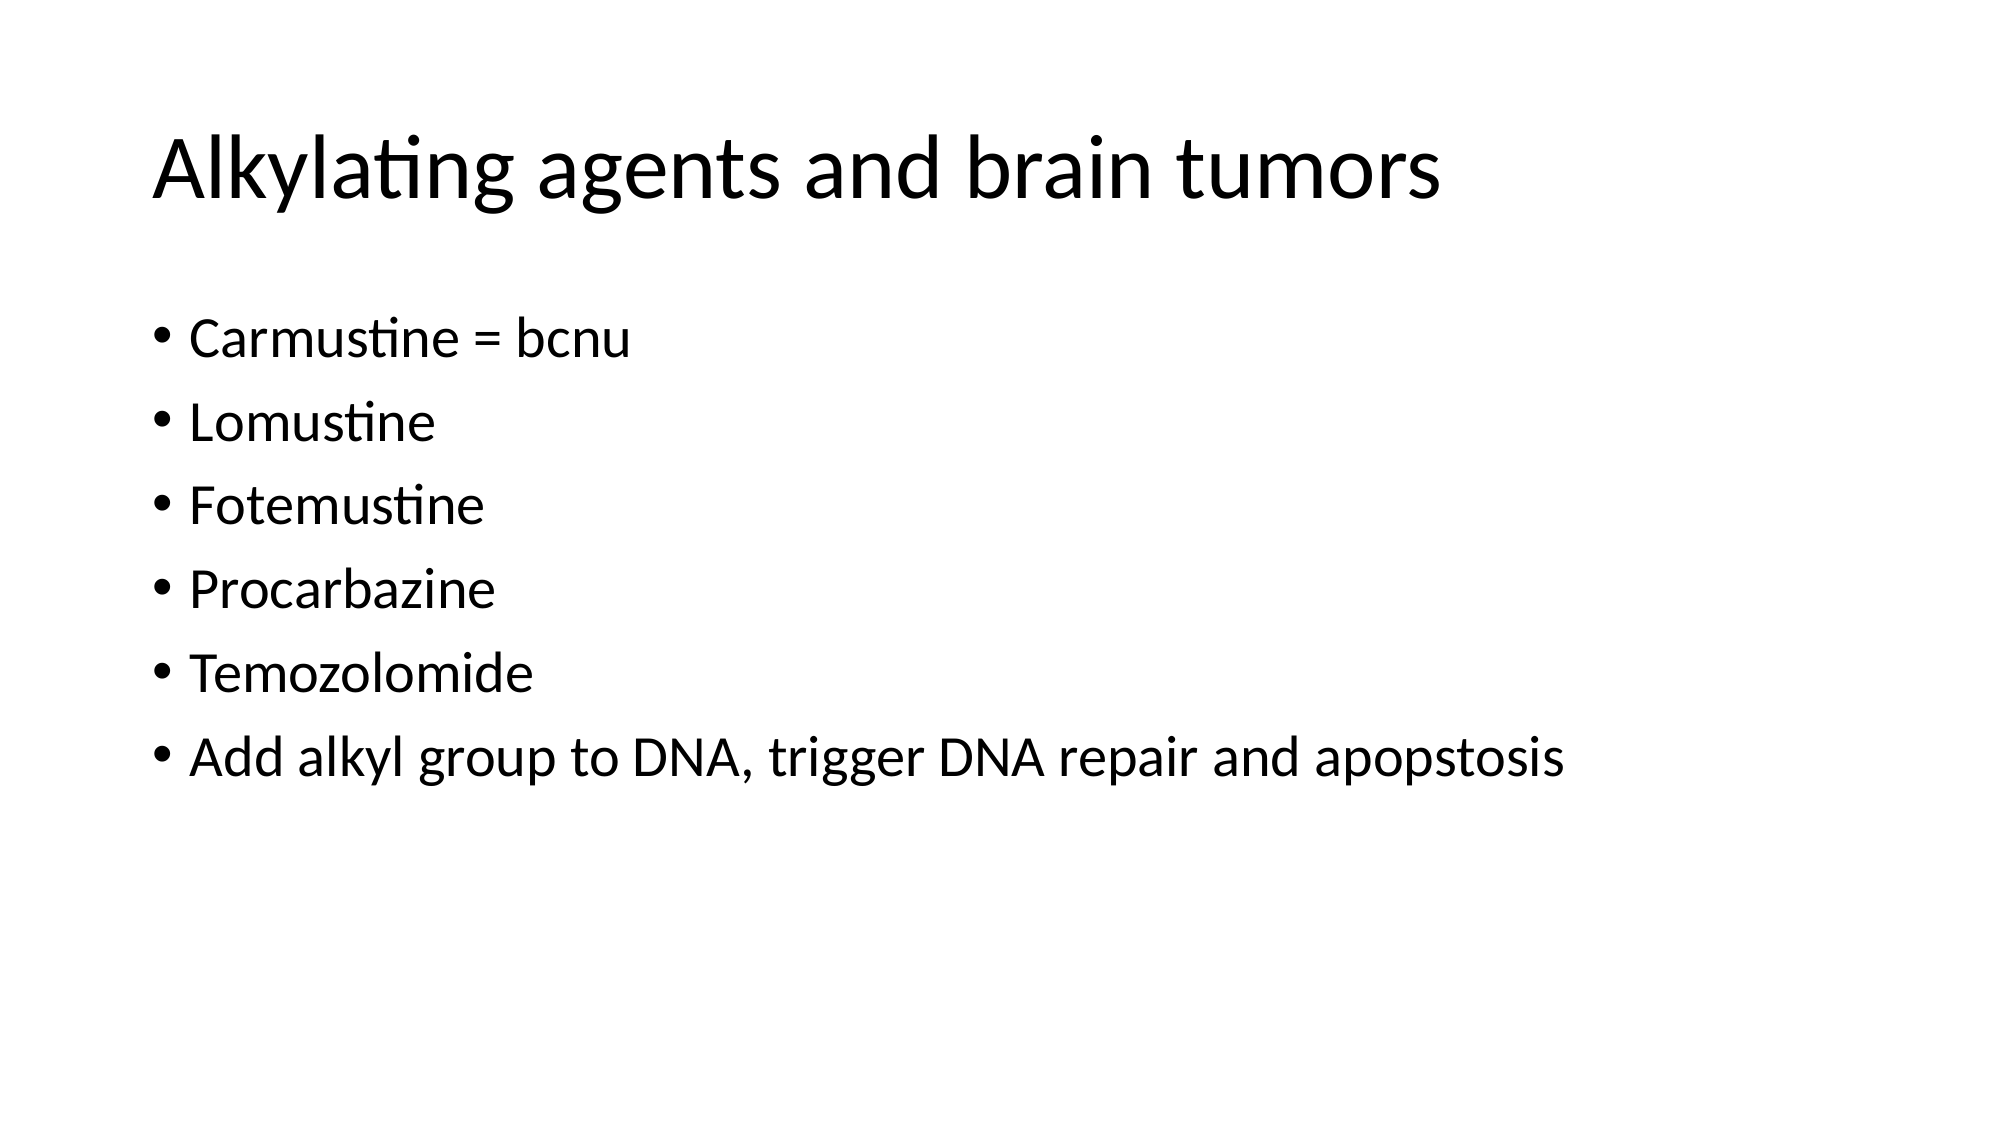

# Alkylating agents and brain tumors
Carmustine = bcnu
Lomustine
Fotemustine
Procarbazine
Temozolomide
Add alkyl group to DNA, trigger DNA repair and apopstosis